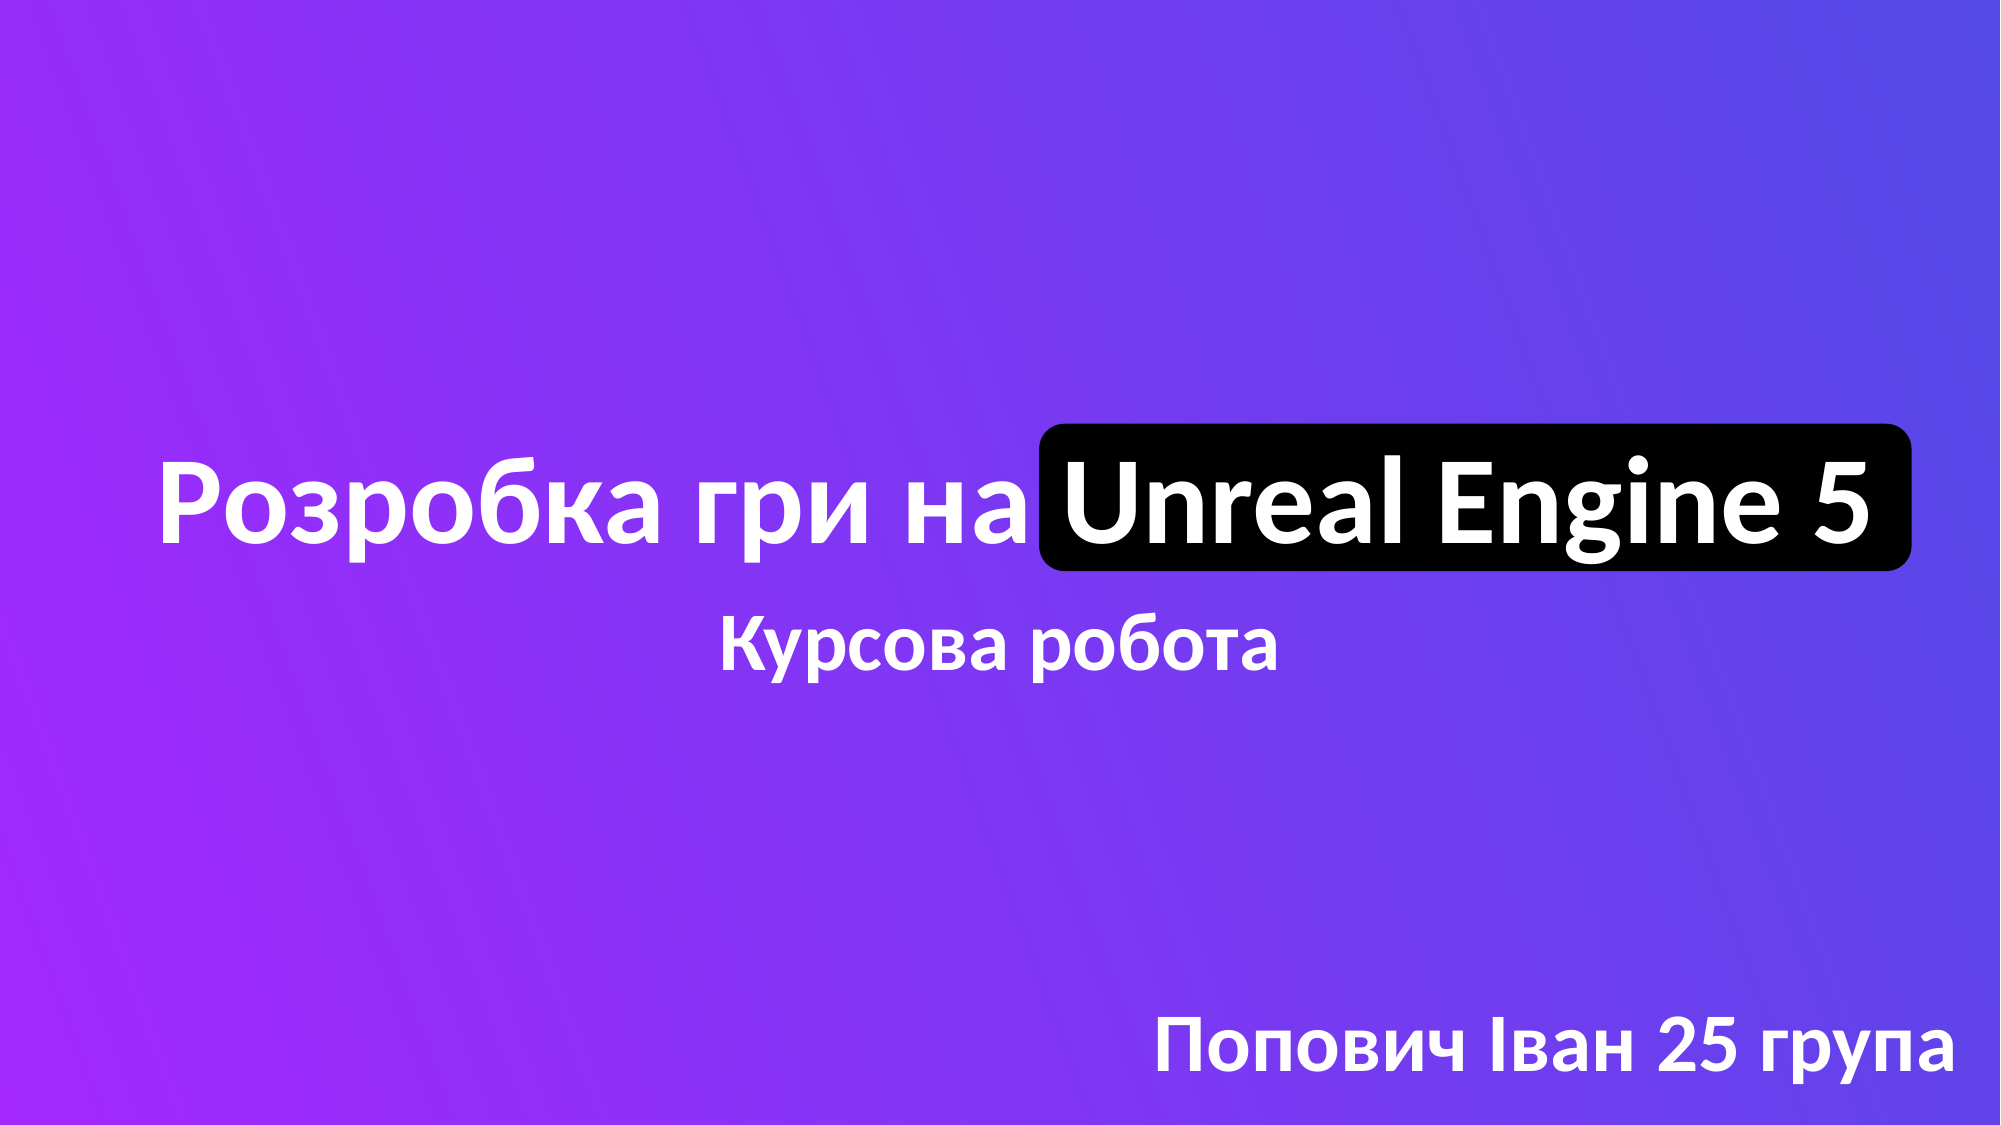

# Розробка гри на Unreal Engine 5

Курсова робота
Попович Iван 25 група